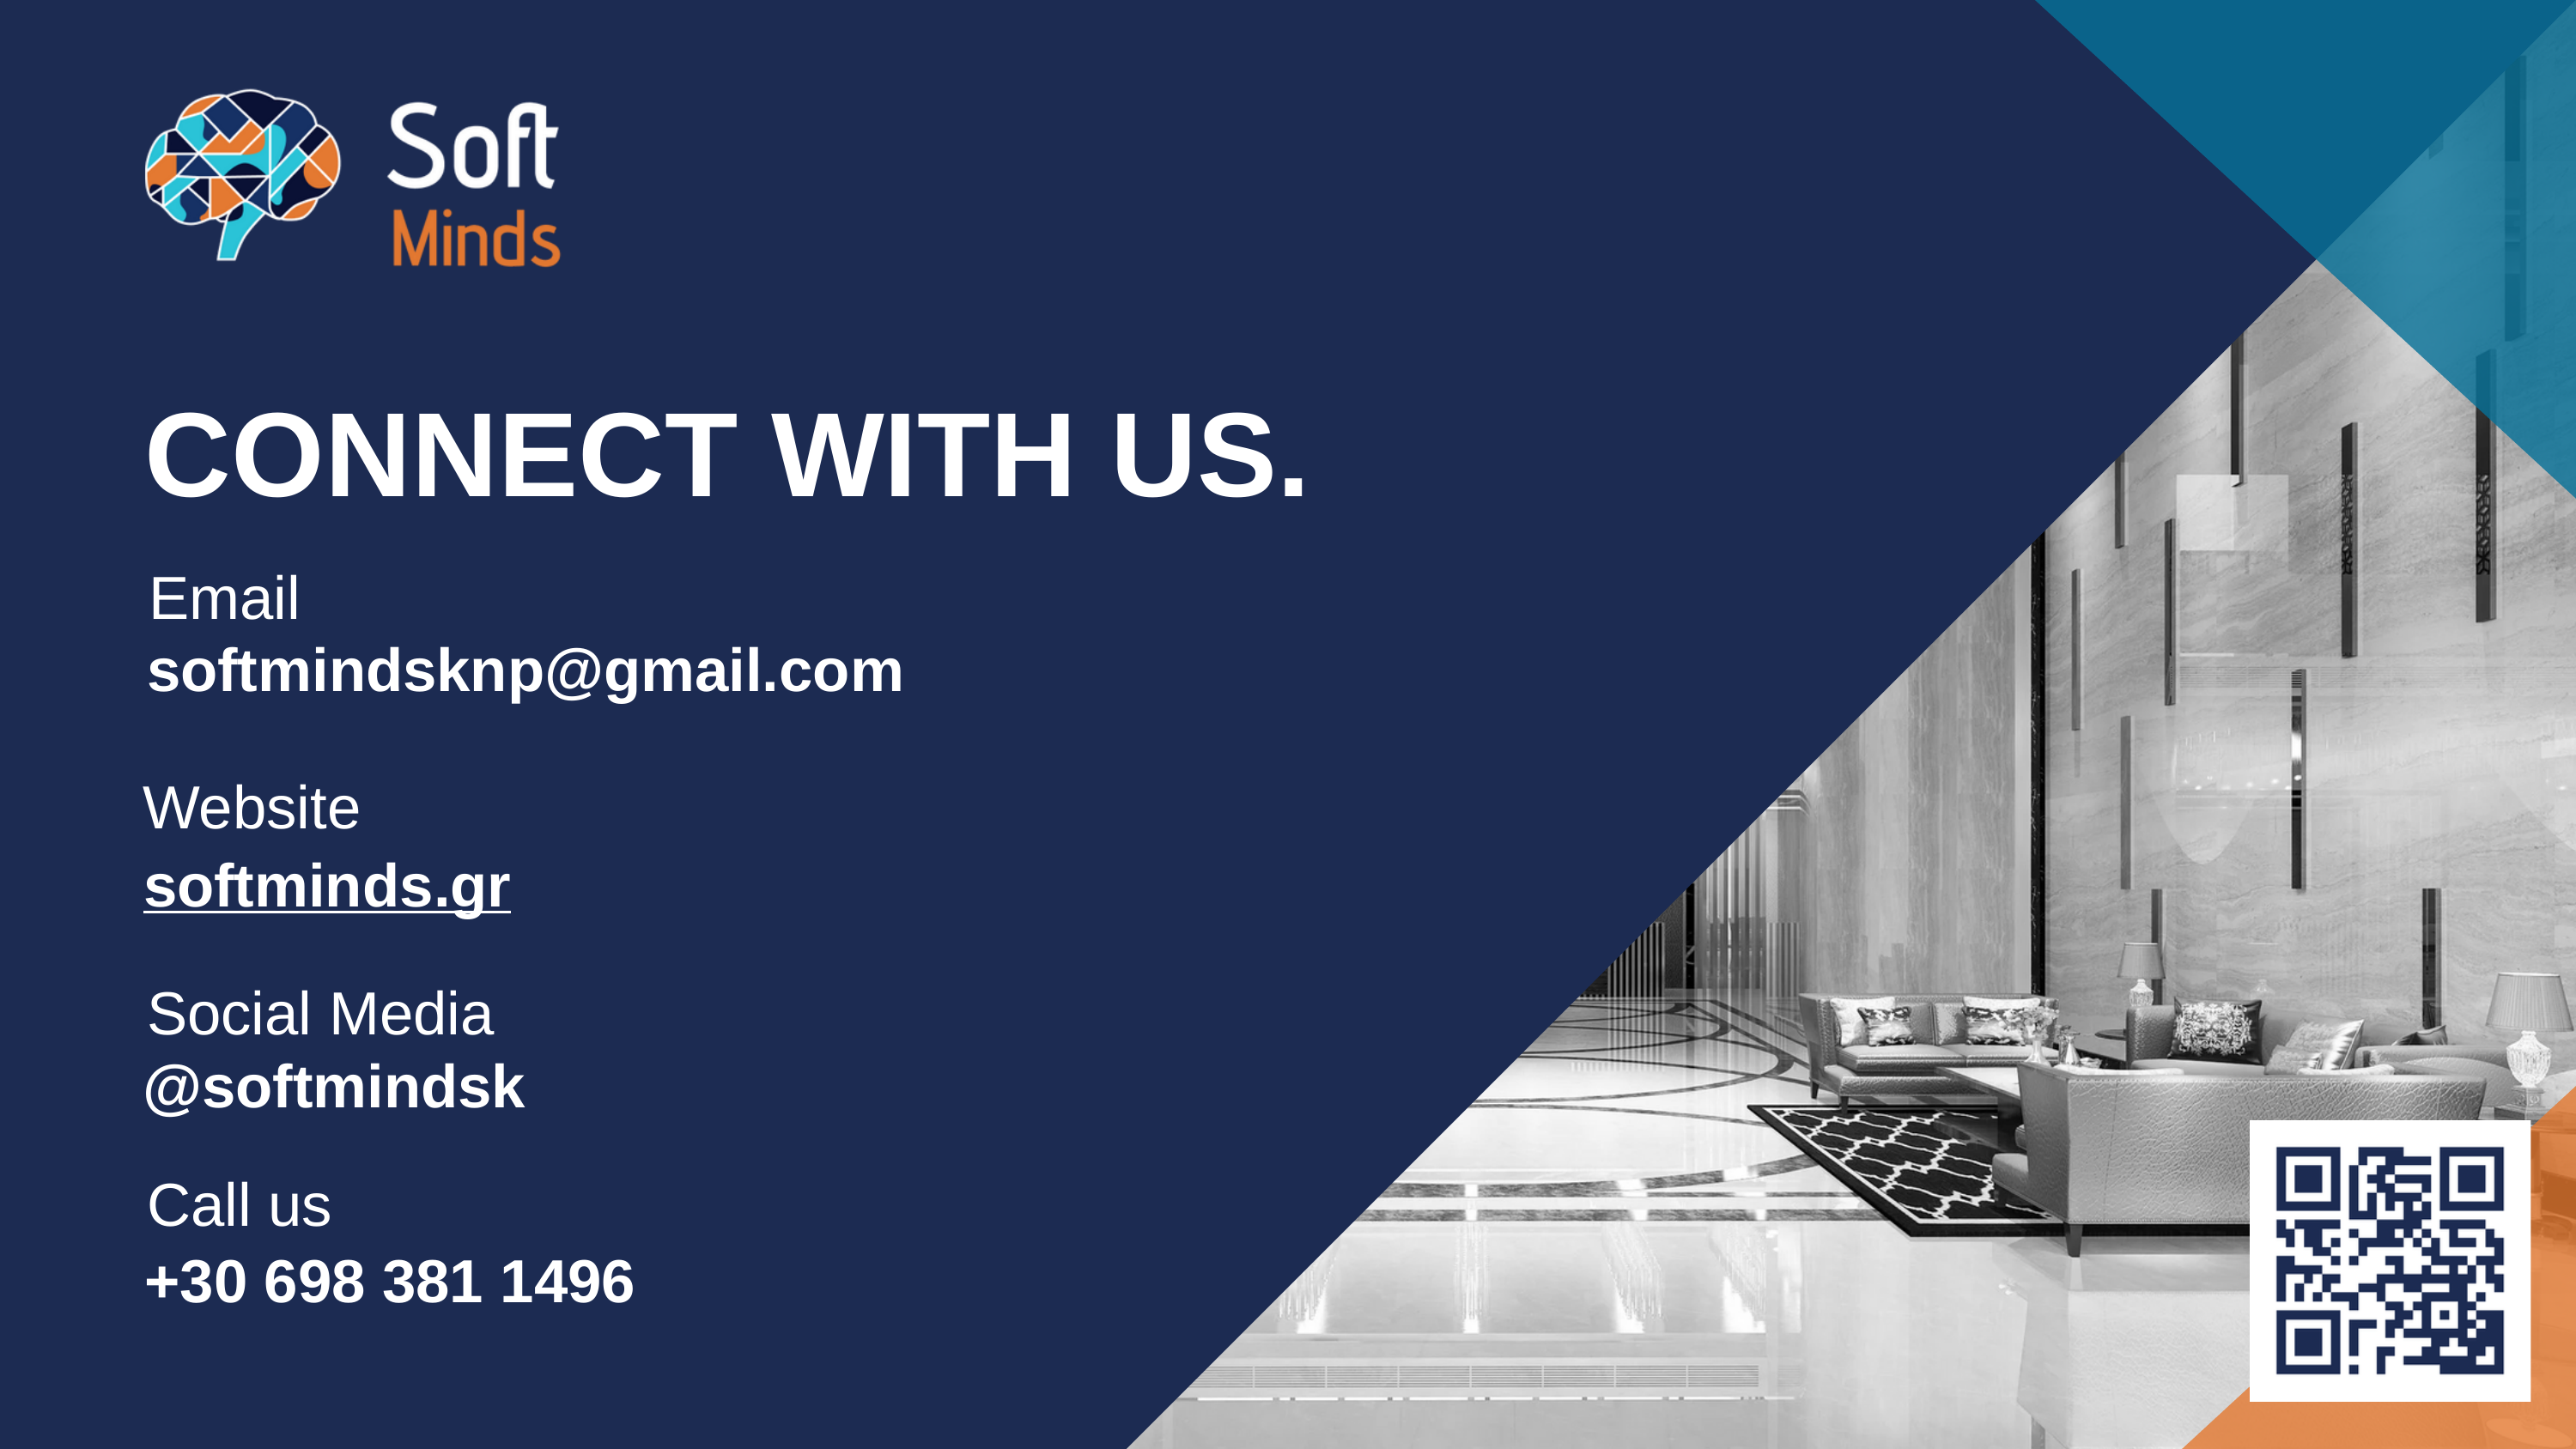

CONNECT WITH US.
Email
softmindsknp@gmail.com
Social Media
@softmindsk
Call us
+30 698 381 1496
Website
softminds.gr